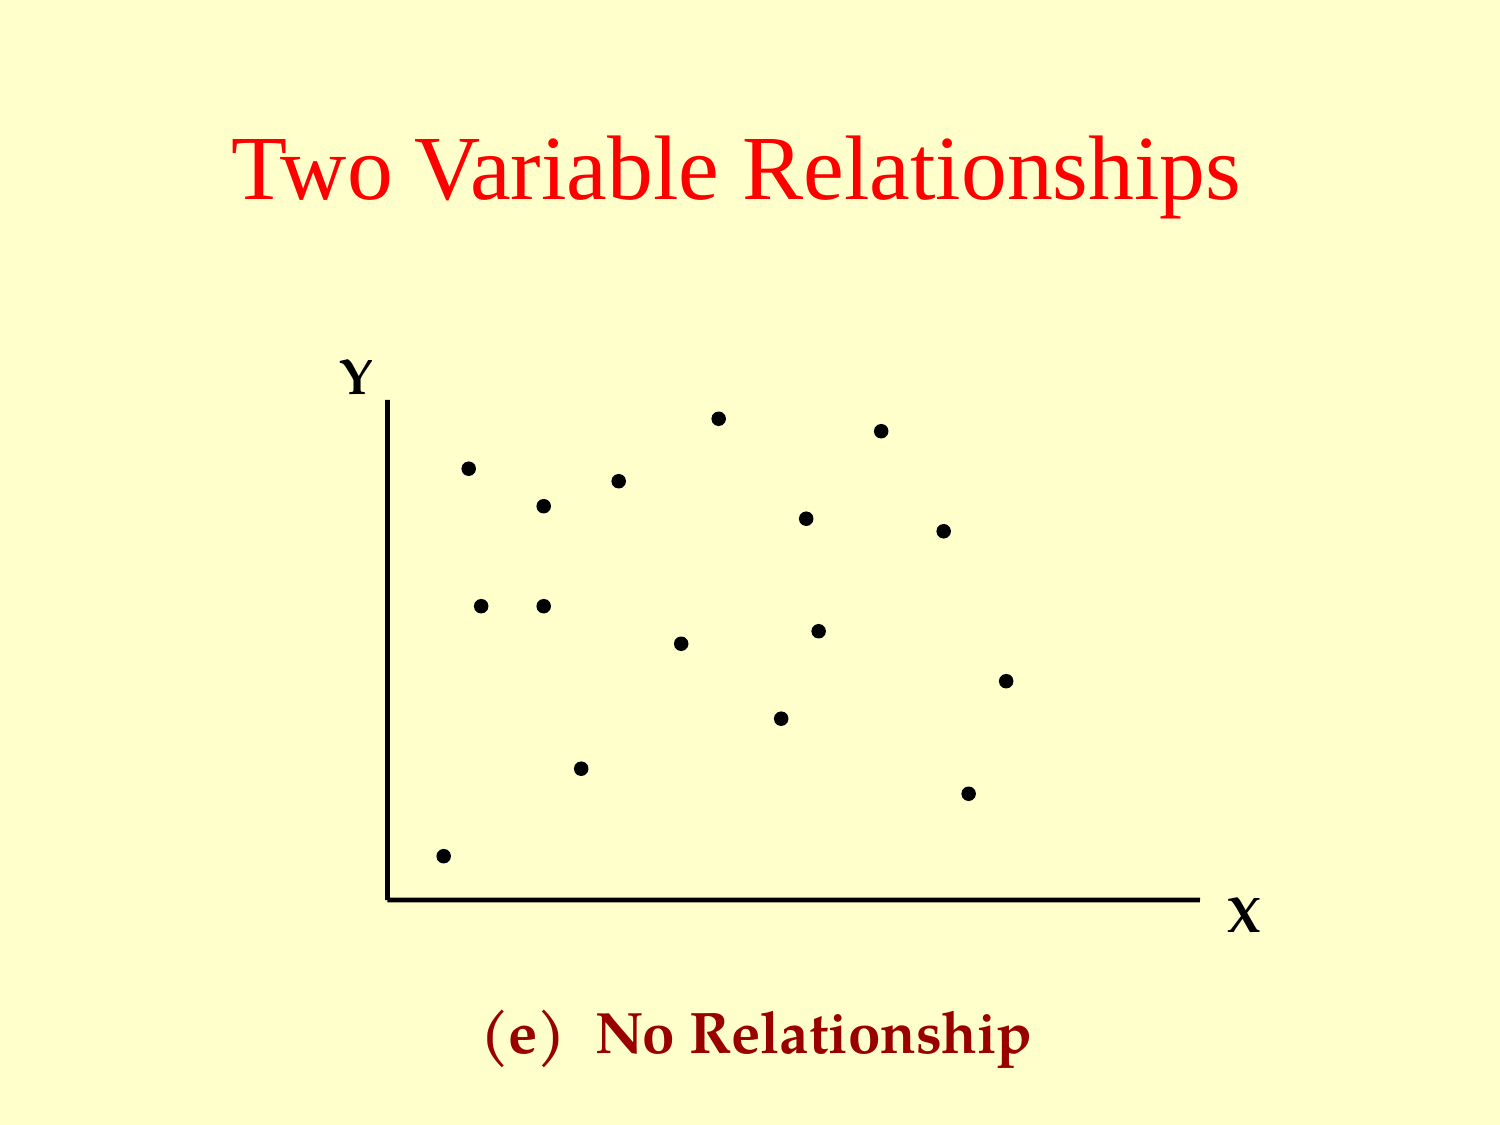

Two Variable Relationships
Y

X

(e)  No Relationship